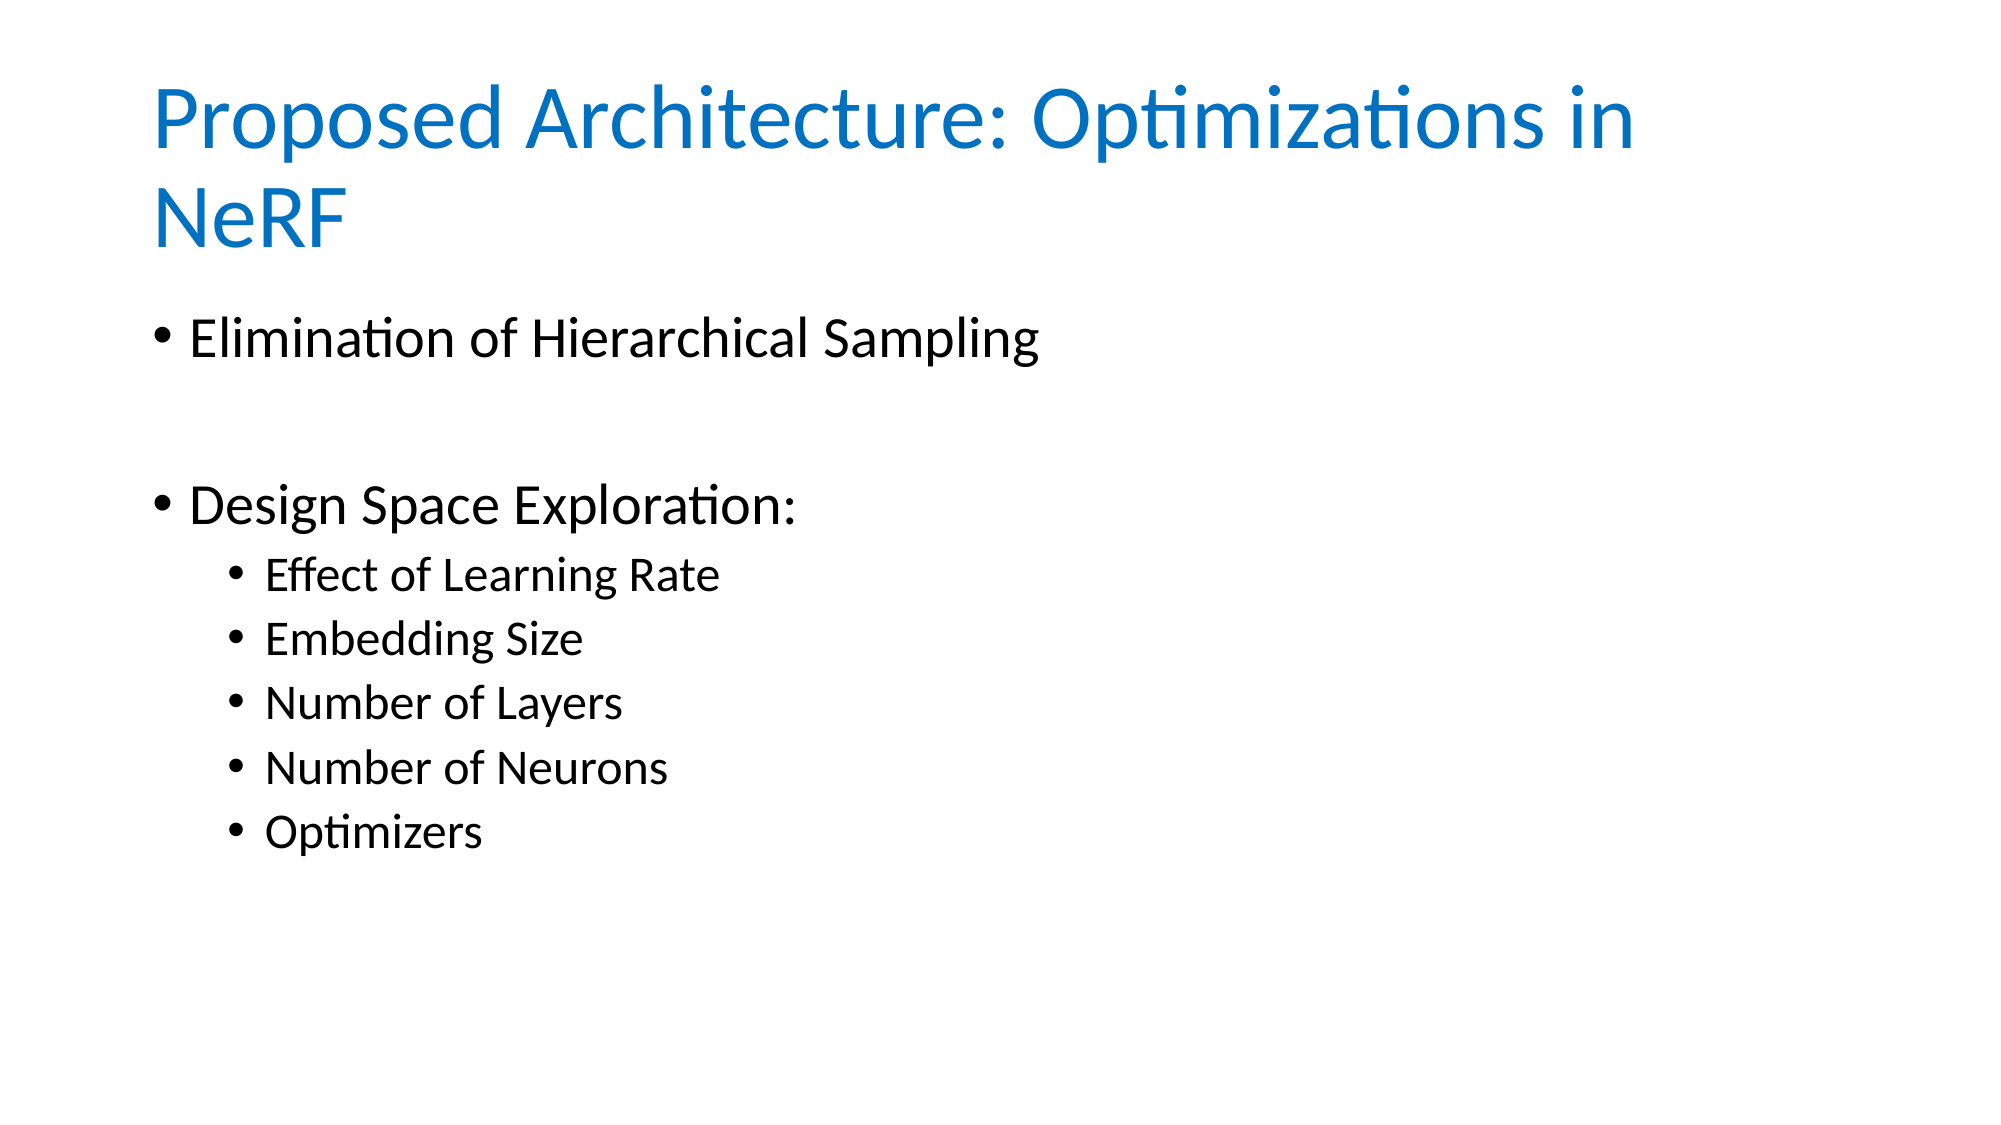

# Proposed Architecture: Optimizations in NeRF
Elimination of Hierarchical Sampling

Design Space Exploration:
Effect of Learning Rate
Embedding Size
Number of Layers
Number of Neurons
Optimizers